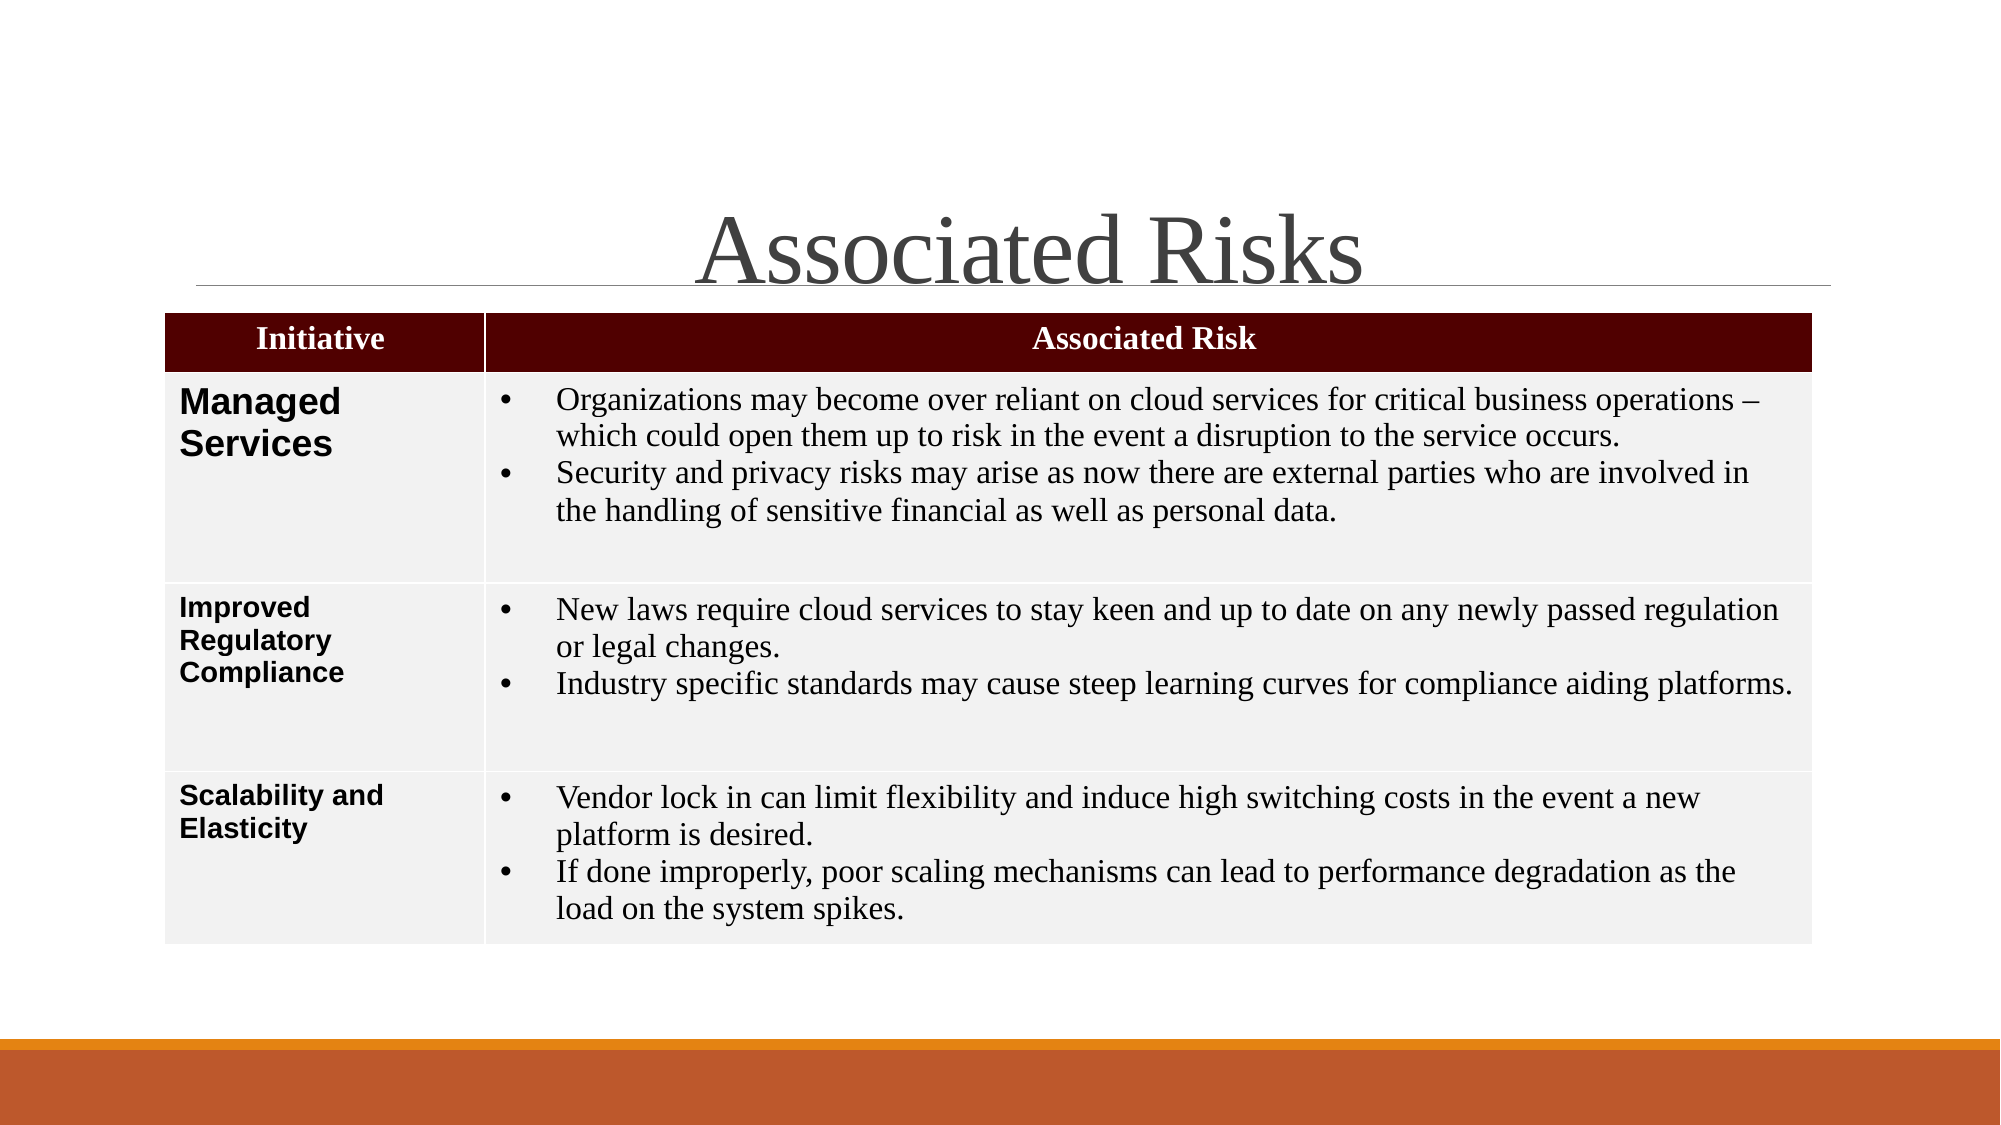

Associated Risks
| Initiative | Associated Risk |
| --- | --- |
| Managed Services | Organizations may become over reliant on cloud services for critical business operations – which could open them up to risk in the event a disruption to the service occurs.  Security and privacy risks may arise as now there are external parties who are involved in the handling of sensitive financial as well as personal data. |
| Improved Regulatory Compliance | New laws require cloud services to stay keen and up to date on any newly passed regulation or legal changes.   Industry specific standards may cause steep learning curves for compliance aiding platforms. |
| Scalability and Elasticity | Vendor lock in can limit flexibility and induce high switching costs in the event a new platform is desired.  If done improperly, poor scaling mechanisms can lead to performance degradation as the load on the system spikes. |